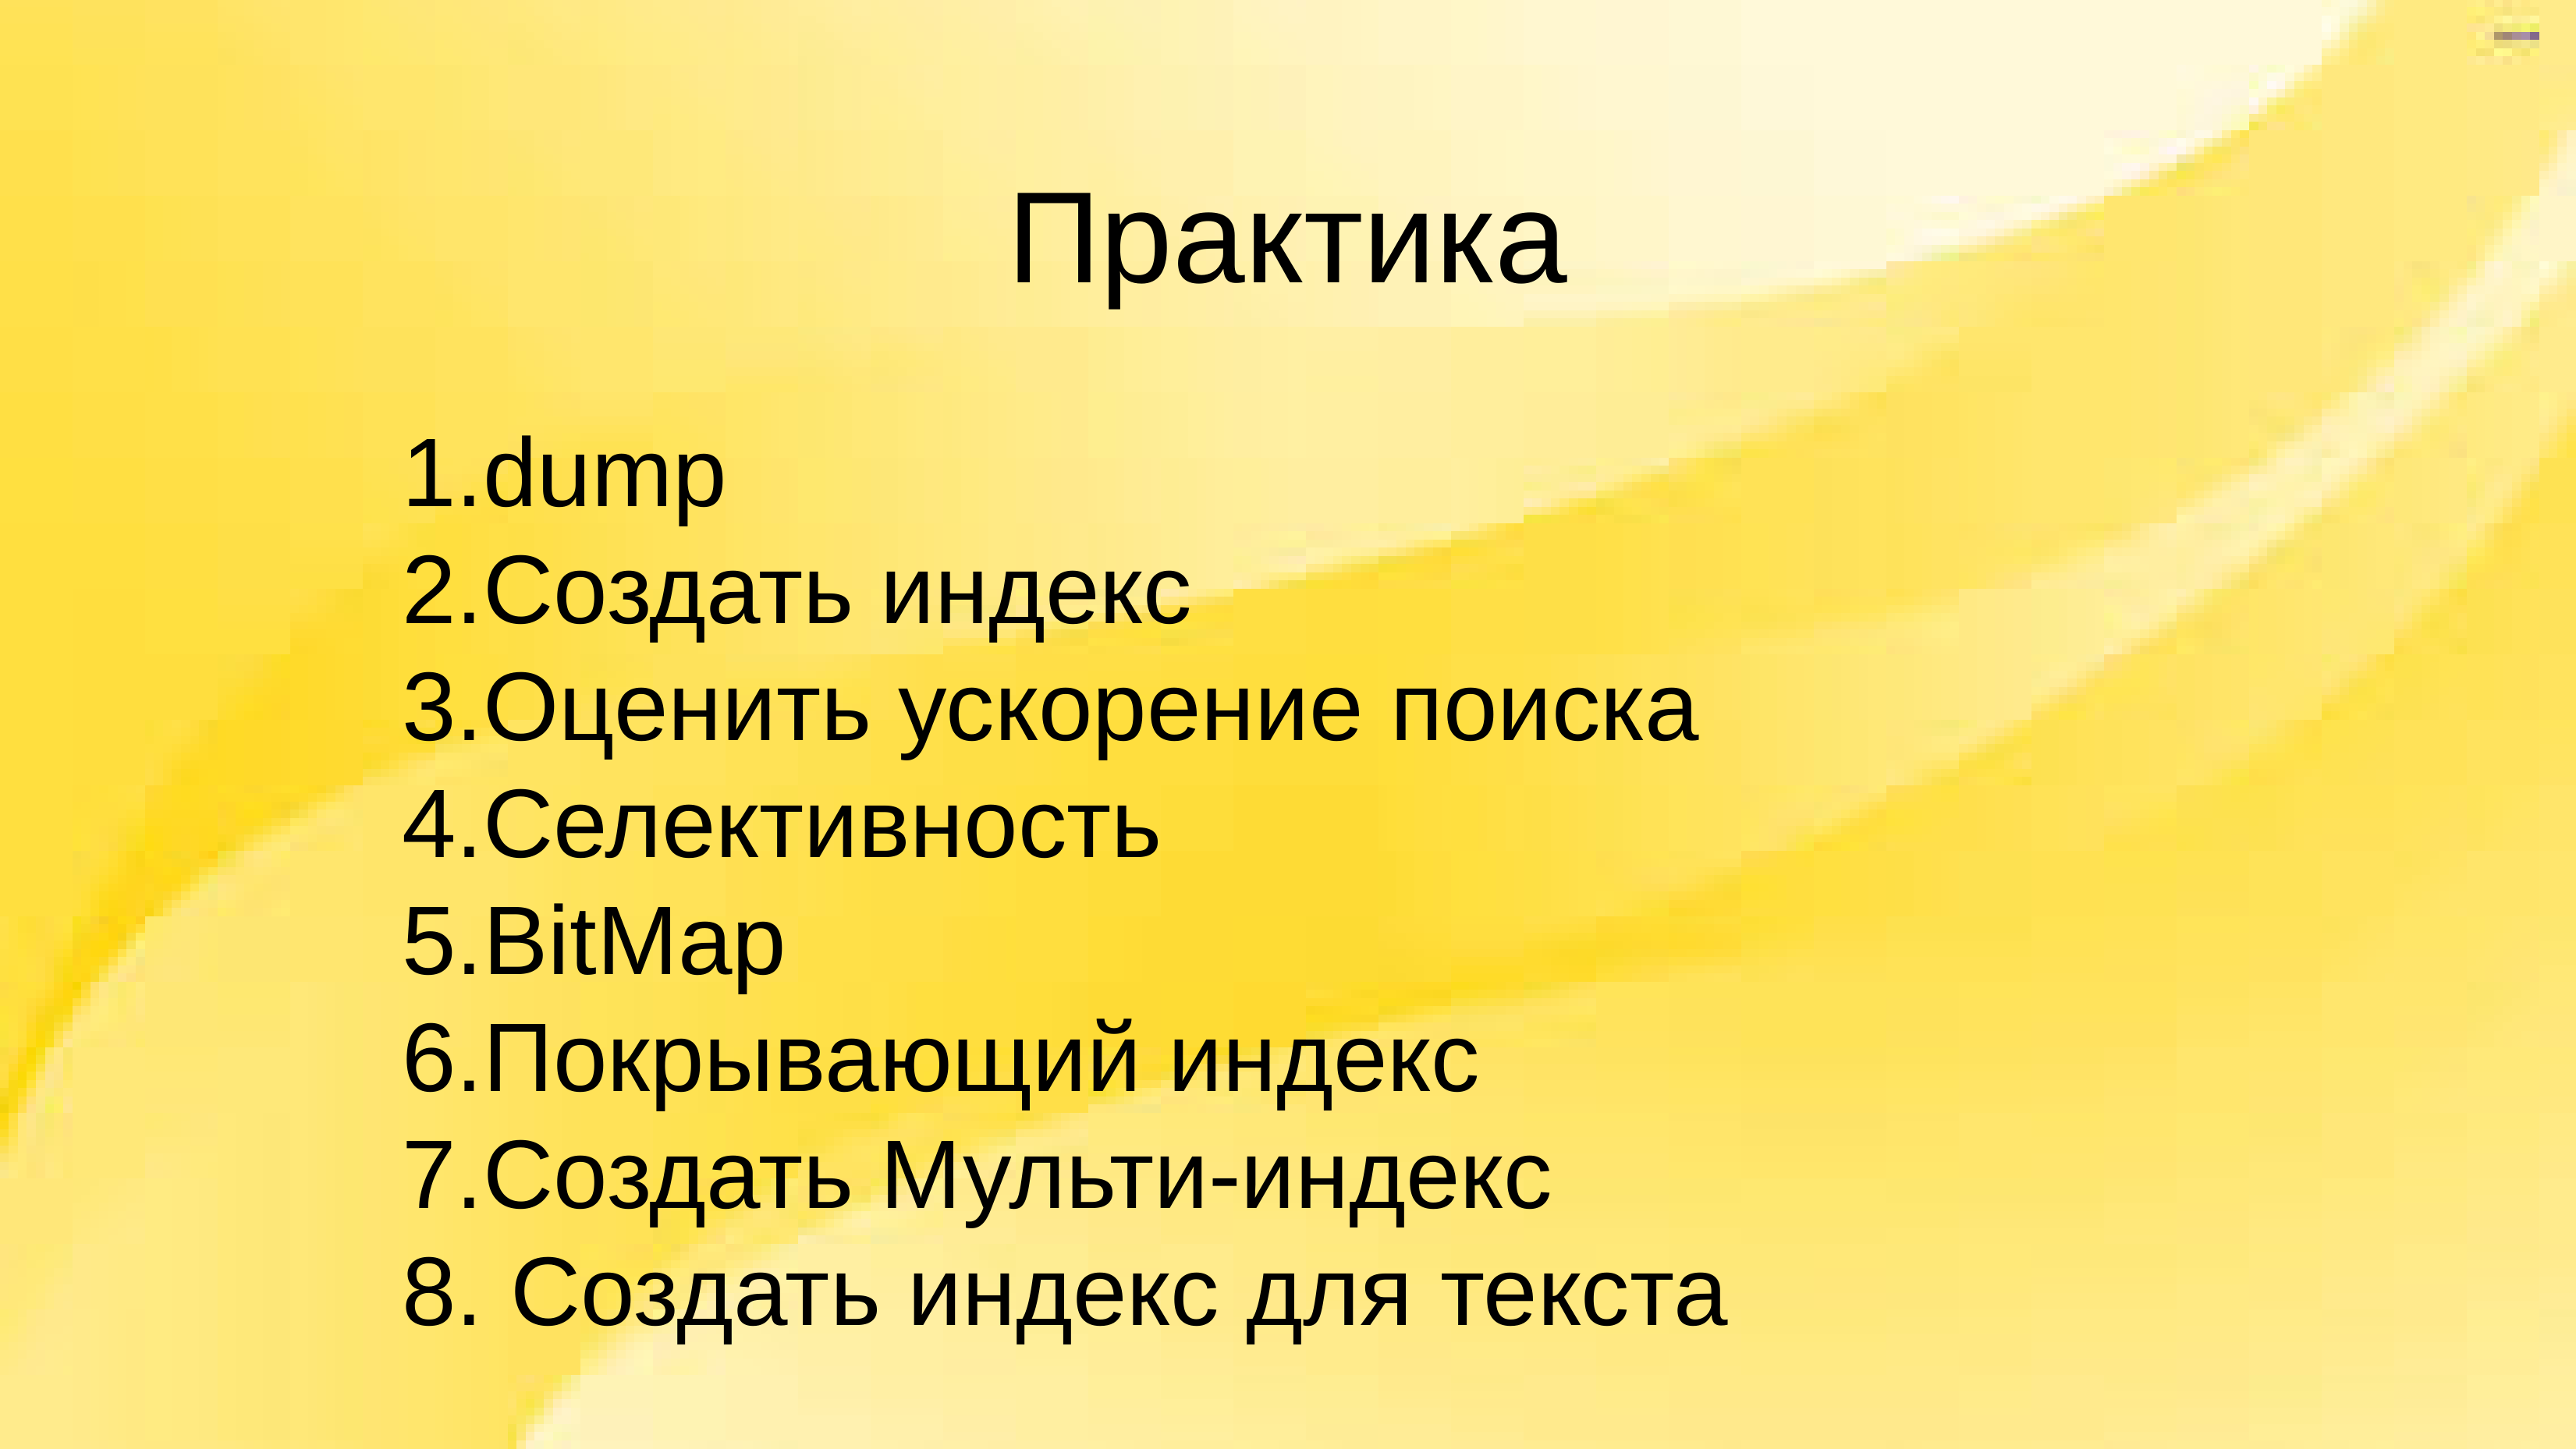

Практика
dump
Создать индекс
Оценить ускорение поиска
Селективность
BitMap
Покрывающий индекс
Создать Мульти-индекс
 Создать индекс для текста